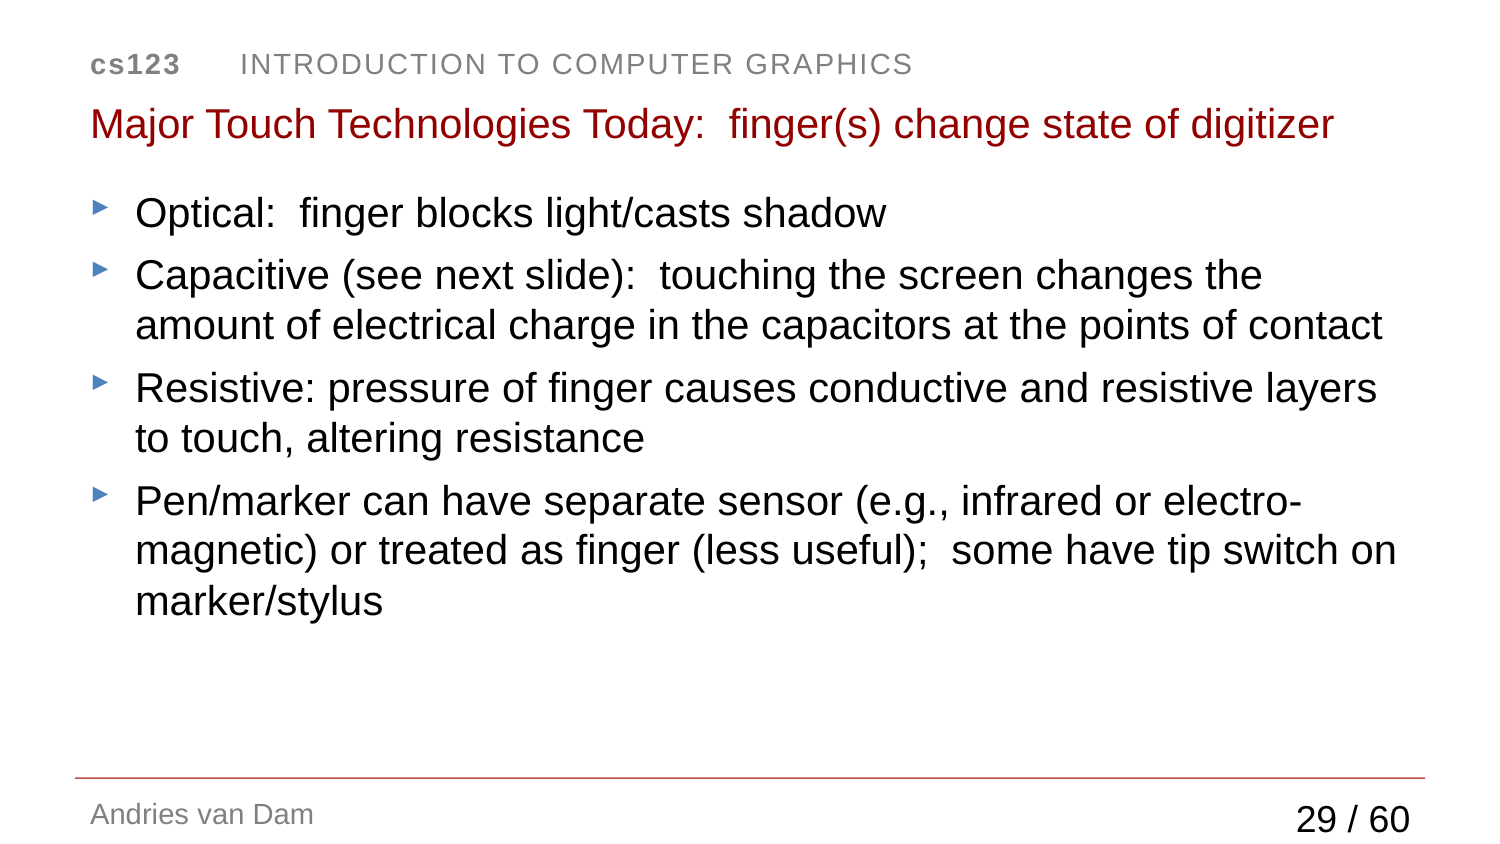

# Major Touch Technologies Today:  finger(s) change state of digitizer
Optical:  finger blocks light/casts shadow
Capacitive (see next slide):  touching the screen changes the amount of electrical charge in the capacitors at the points of contact
Resistive: pressure of finger causes conductive and resistive layers to touch, altering resistance
Pen/marker can have separate sensor (e.g., infrared or electro-magnetic) or treated as finger (less useful);  some have tip switch on marker/stylus